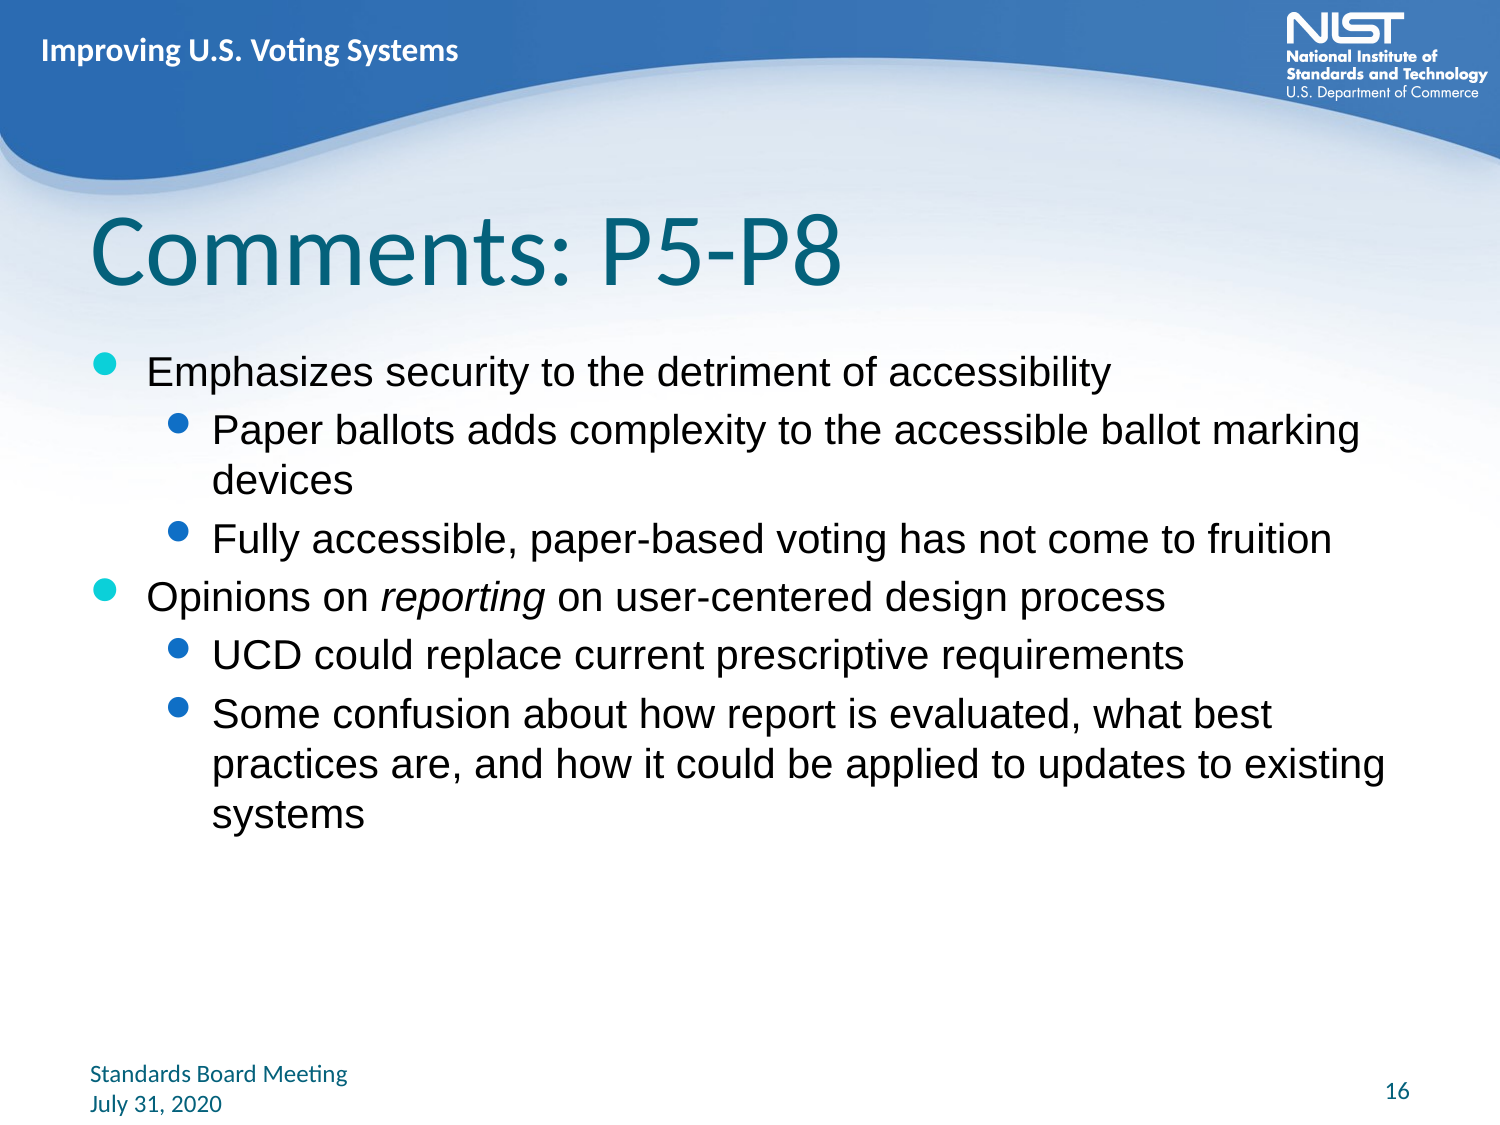

Improving U.S. Voting Systems
# Comments: P5-P8
Emphasizes security to the detriment of accessibility
Paper ballots adds complexity to the accessible ballot marking devices
Fully accessible, paper-based voting has not come to fruition
Opinions on reporting on user-centered design process
UCD could replace current prescriptive requirements
Some confusion about how report is evaluated, what best practices are, and how it could be applied to updates to existing systems
Standards Board Meeting
July 31, 2020
16